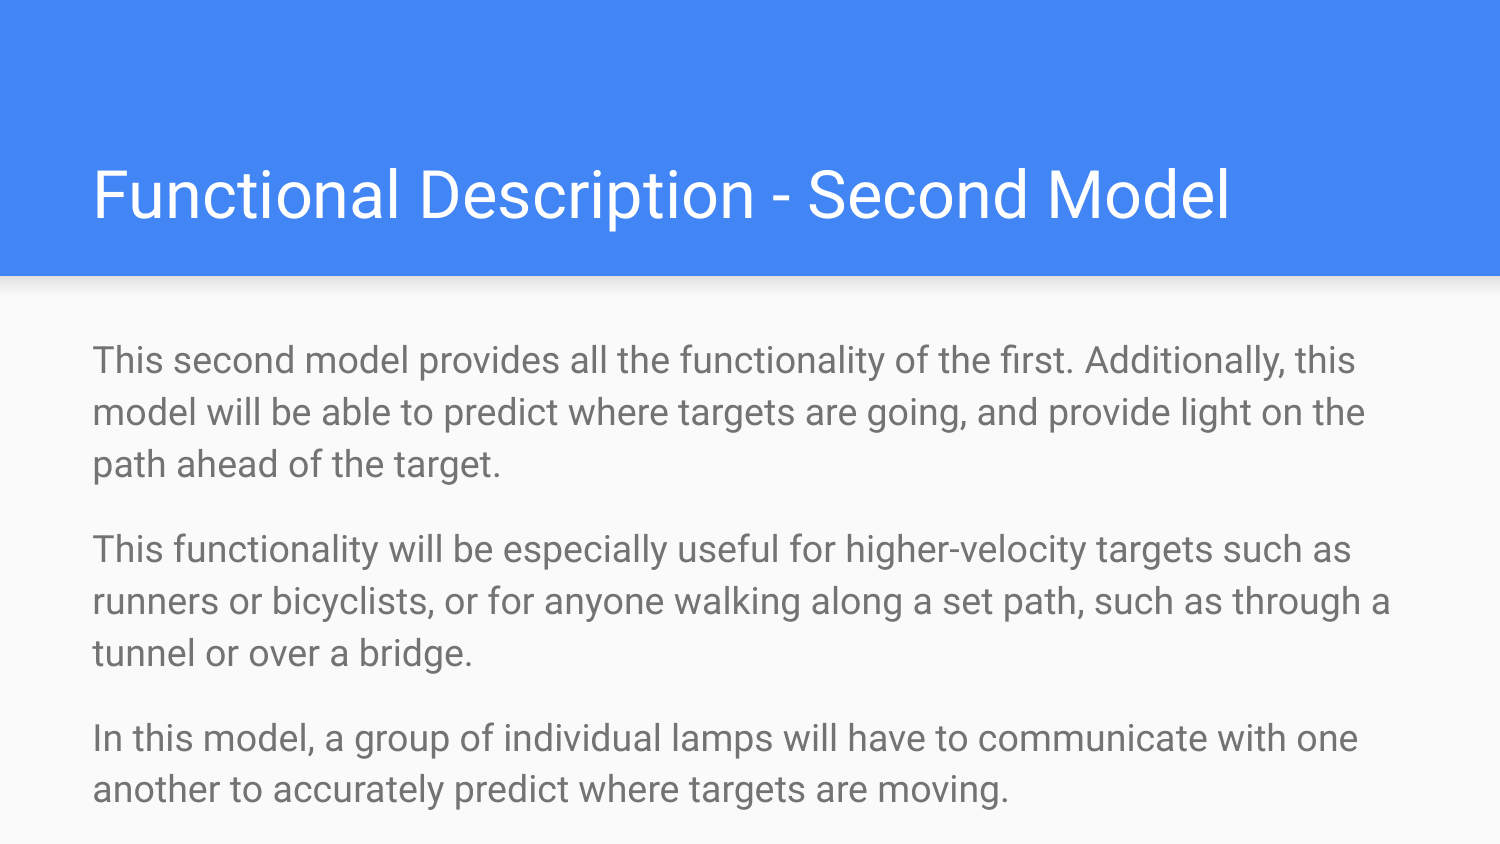

# Functional Description - Second Model
This second model provides all the functionality of the first. Additionally, this model will be able to predict where targets are going, and provide light on the path ahead of the target.
This functionality will be especially useful for higher-velocity targets such as runners or bicyclists, or for anyone walking along a set path, such as through a tunnel or over a bridge.
In this model, a group of individual lamps will have to communicate with one another to accurately predict where targets are moving.